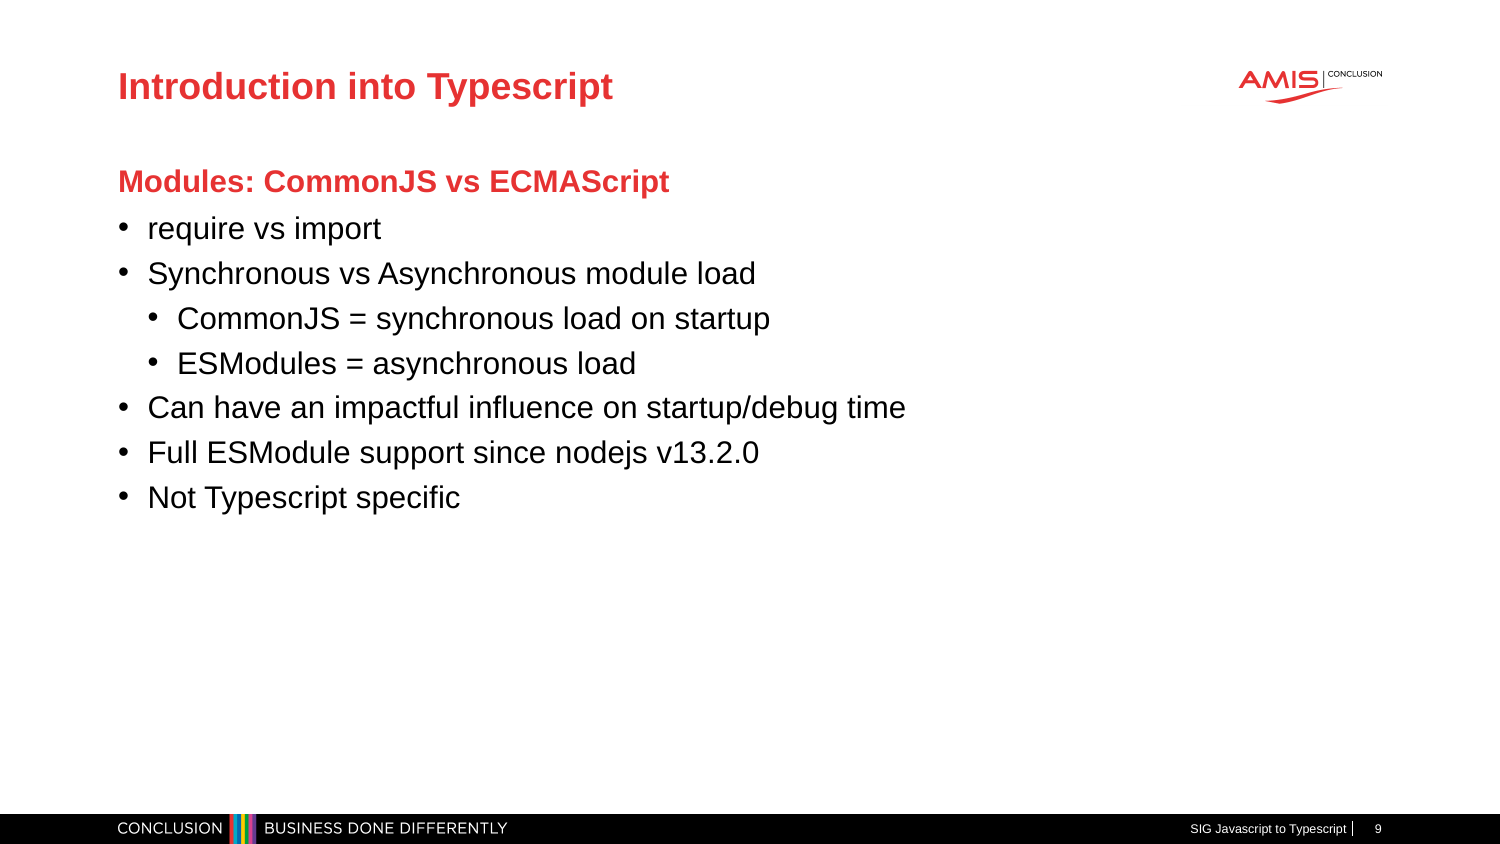

# Introduction into Typescript
Modules: CommonJS vs ECMAScript
require vs import
Synchronous vs Asynchronous module load
CommonJS = synchronous load on startup
ESModules = asynchronous load
Can have an impactful influence on startup/debug time
Full ESModule support since nodejs v13.2.0
Not Typescript specific

SIG Javascript to Typescript
9